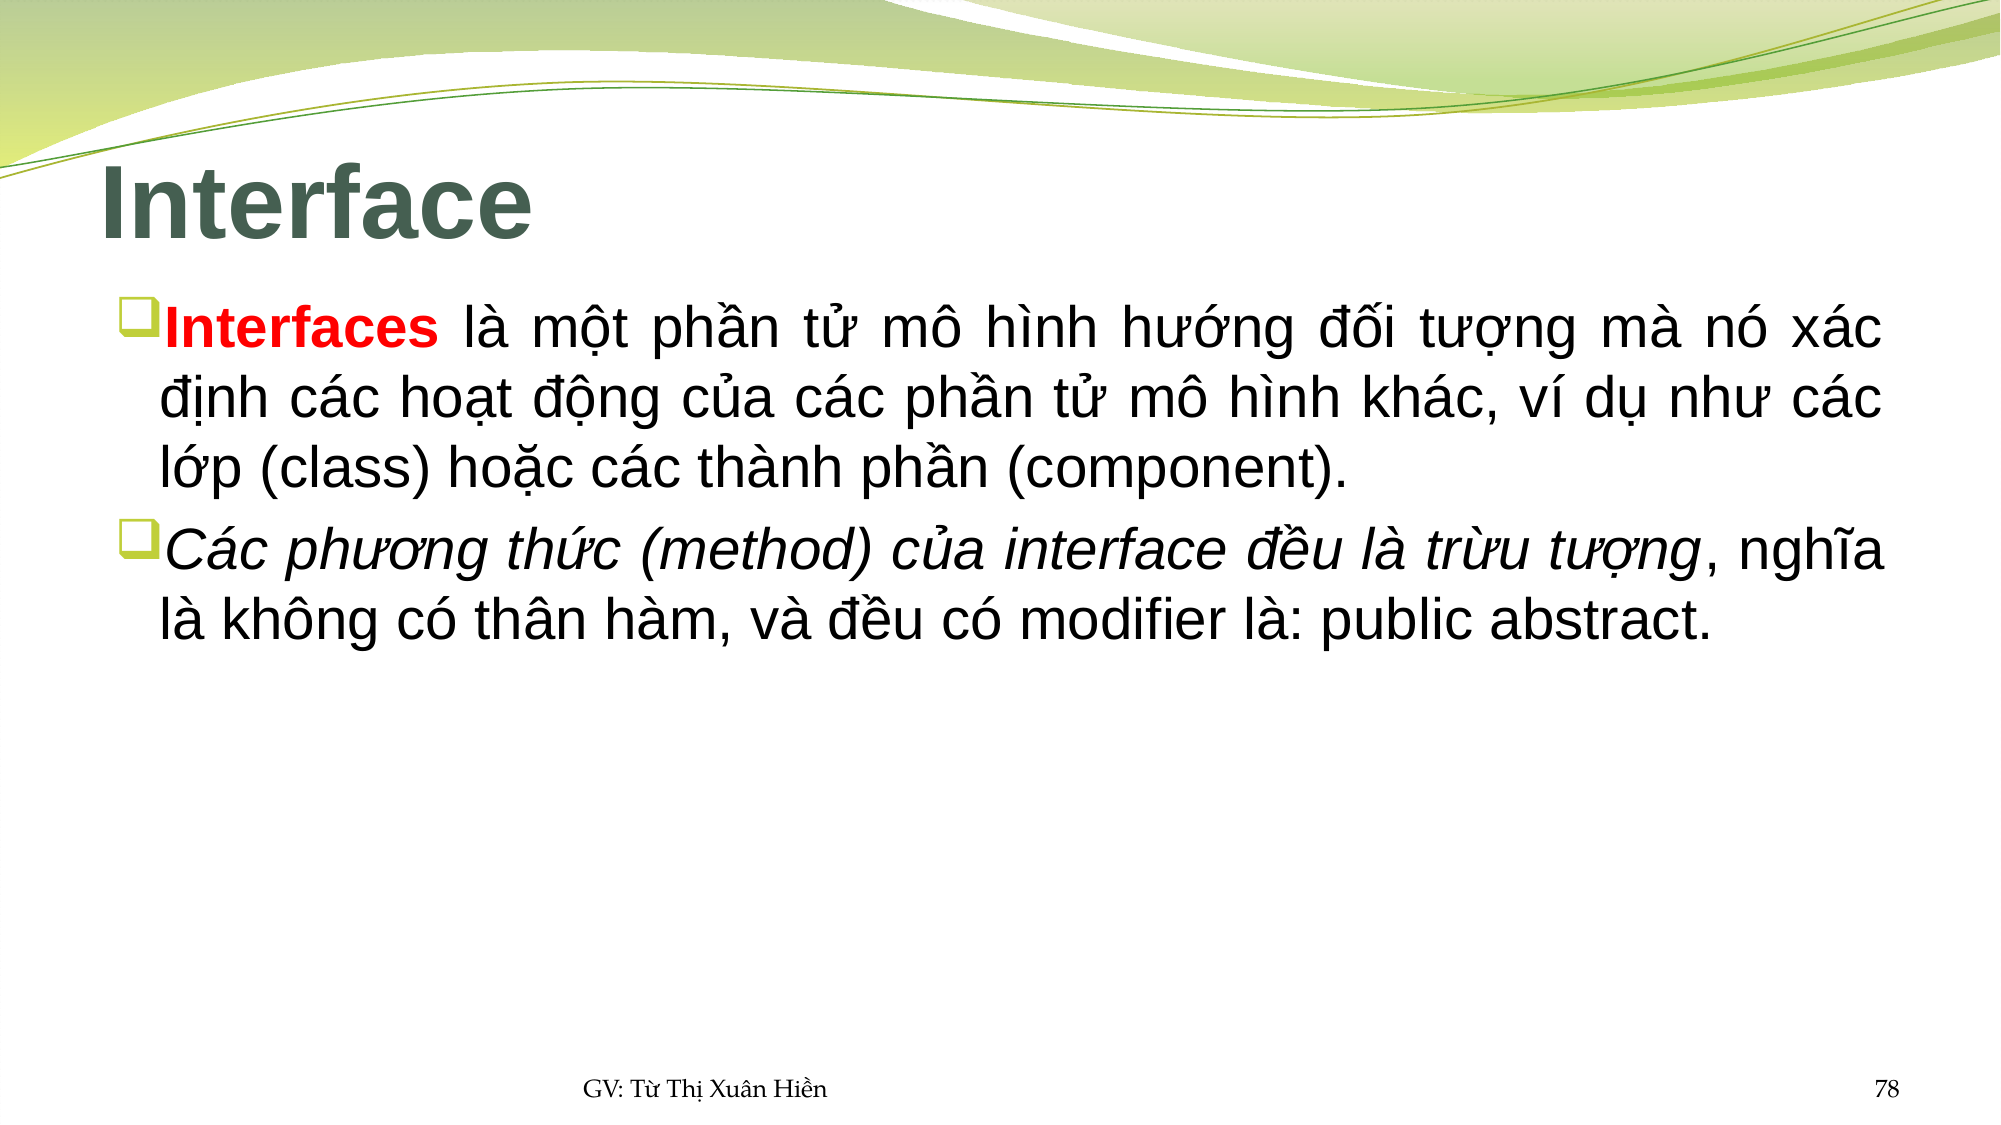

# Interface
Interfaces là một phần tử mô hình hướng đối tượng mà nó xác định các hoạt động của các phần tử mô hình khác, ví dụ như các lớp (class) hoặc các thành phần (component).
Các phương thức (method) của interface đều là trừu tượng, nghĩa là không có thân hàm, và đều có modifier là: public abstract.

GV: Từ Thị Xuân Hiền
78